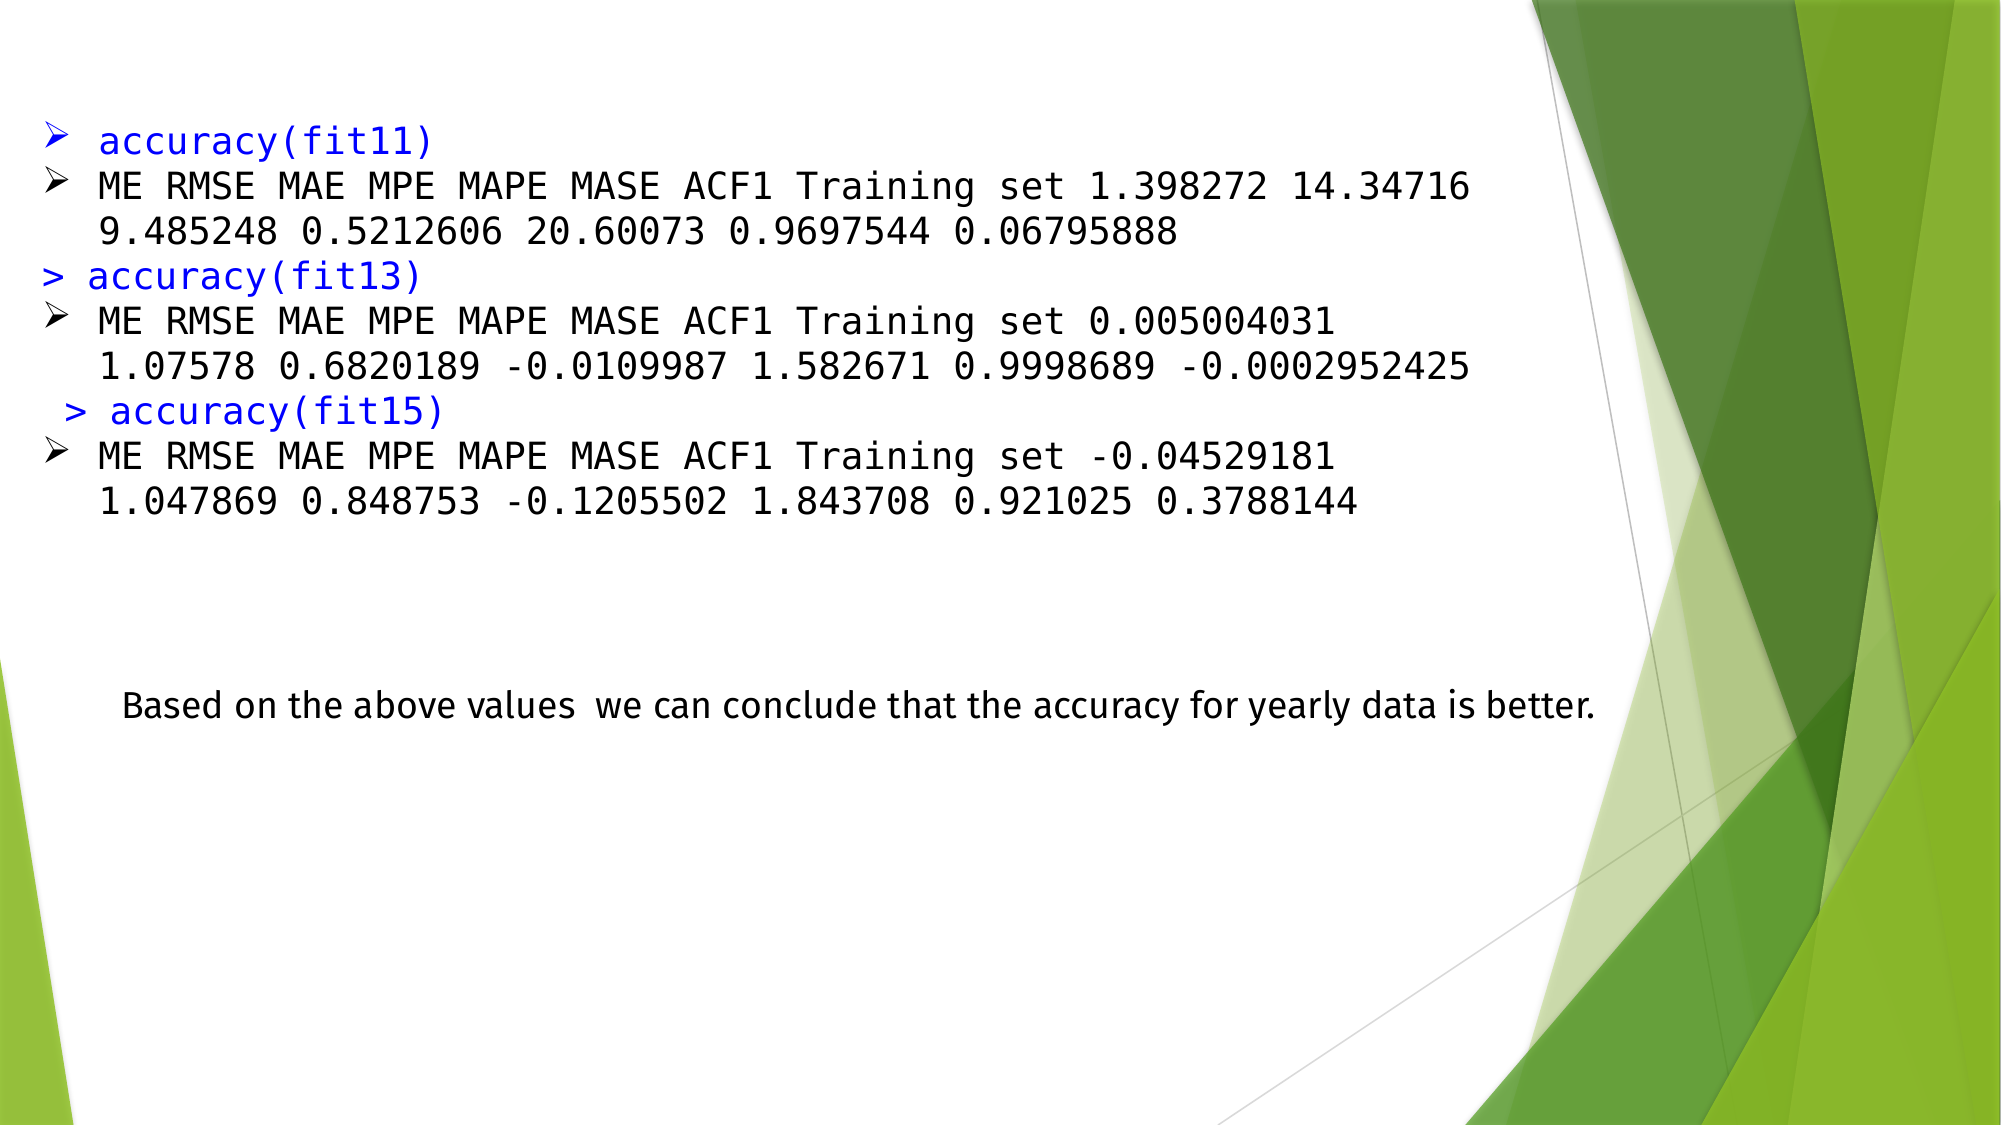

accuracy(fit11)
ME RMSE MAE MPE MAPE MASE ACF1 Training set 1.398272 14.34716 9.485248 0.5212606 20.60073 0.9697544 0.06795888
> accuracy(fit13)
ME RMSE MAE MPE MAPE MASE ACF1 Training set 0.005004031 1.07578 0.6820189 -0.0109987 1.582671 0.9998689 -0.0002952425
 > accuracy(fit15)
ME RMSE MAE MPE MAPE MASE ACF1 Training set -0.04529181 1.047869 0.848753 -0.1205502 1.843708 0.921025 0.3788144
Based on the above values  we can conclude that the accuracy for yearly data is better.